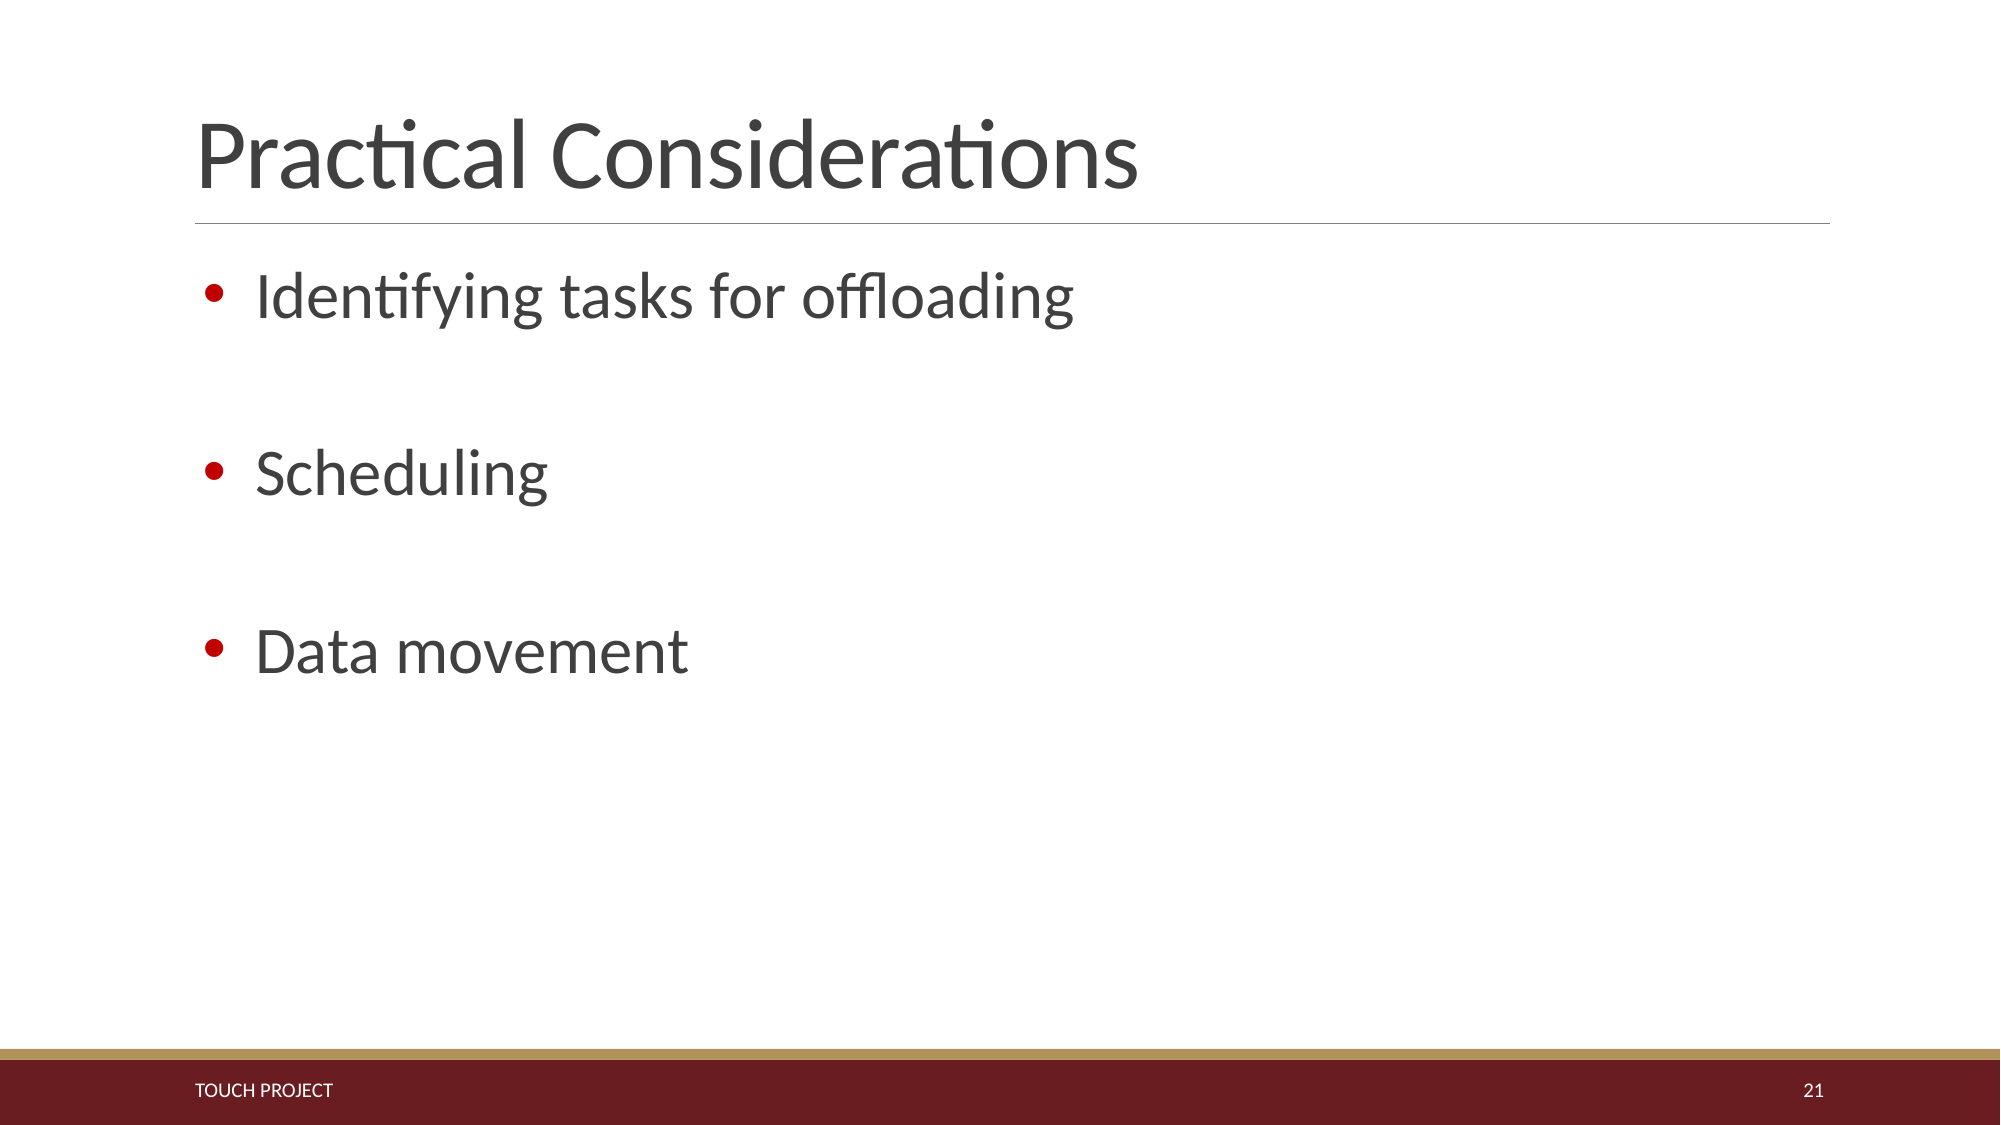

# Practical Considerations
Identifying tasks for offloading

Scheduling

Data movement

TOUCH PROJECT
21